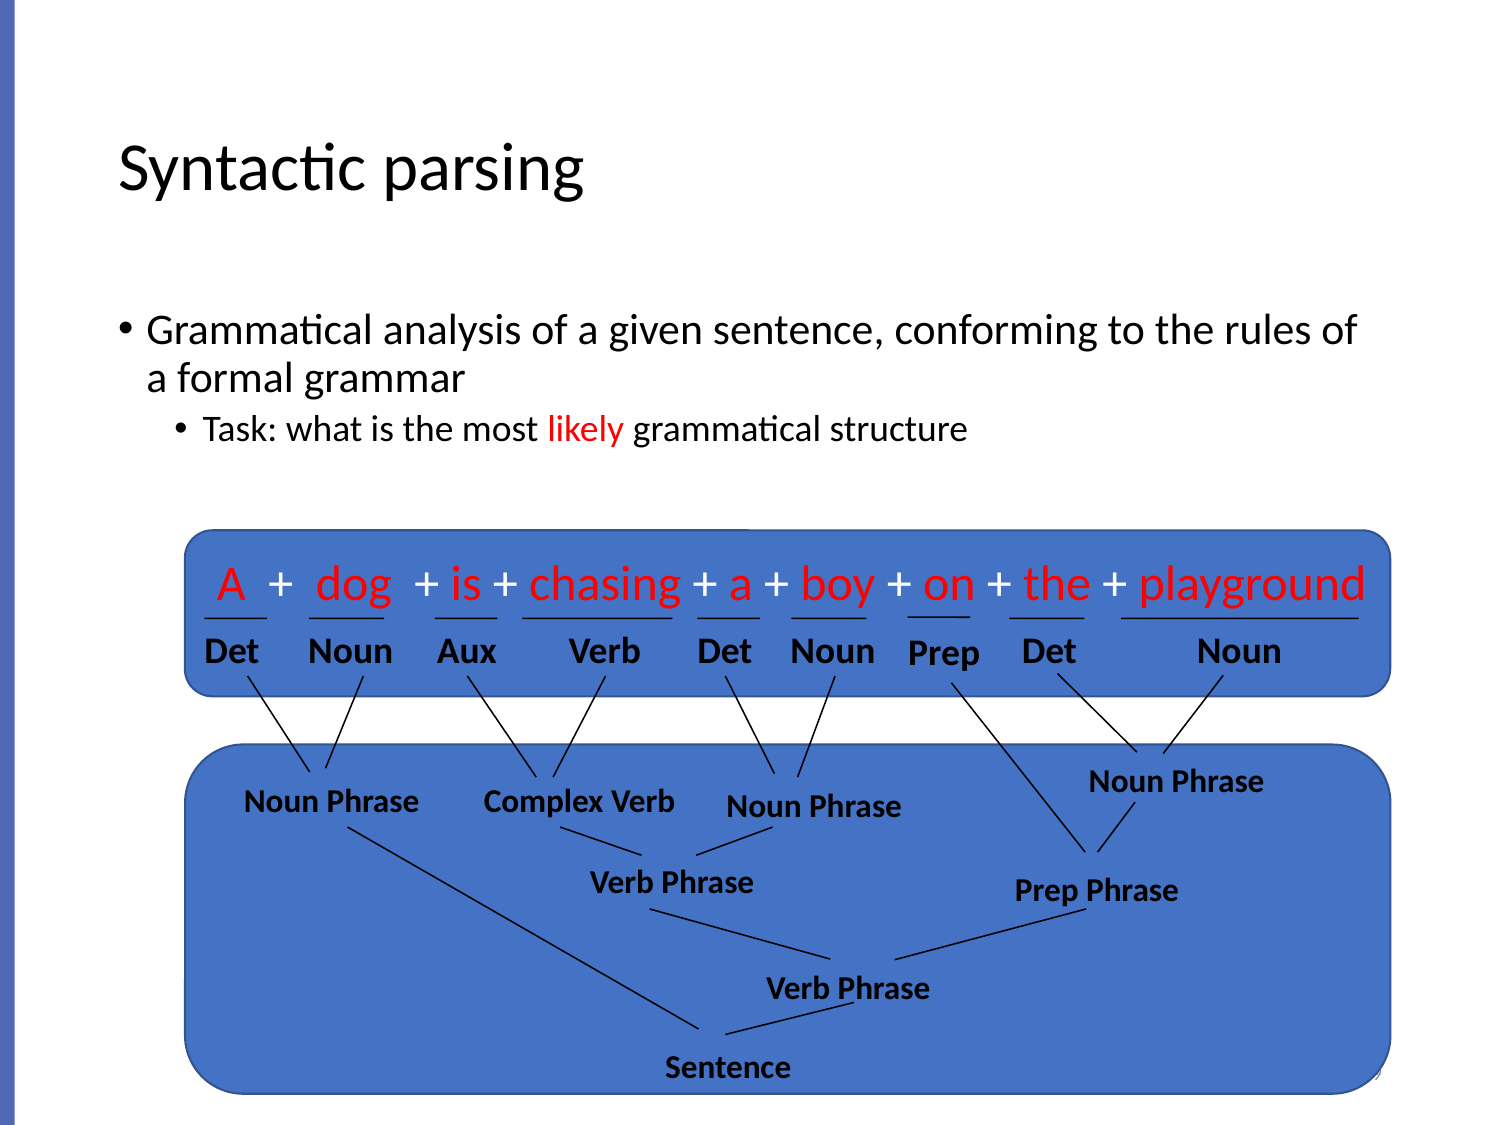

# Syntactic parsing
Grammatical analysis of a given sentence, conforming to the rules of a formal grammar
Task: what is the most likely grammatical structure

A  +  dog  + is + chasing + a + boy + on + the + playground

Det

Noun

Aux

Verb
Det

Noun

Det

Noun
Prep

Noun Phrase
Noun Phrase
Complex Verb
Noun Phrase

Verb Phrase
Prep Phrase

Verb Phrase

Sentence
NLP
29